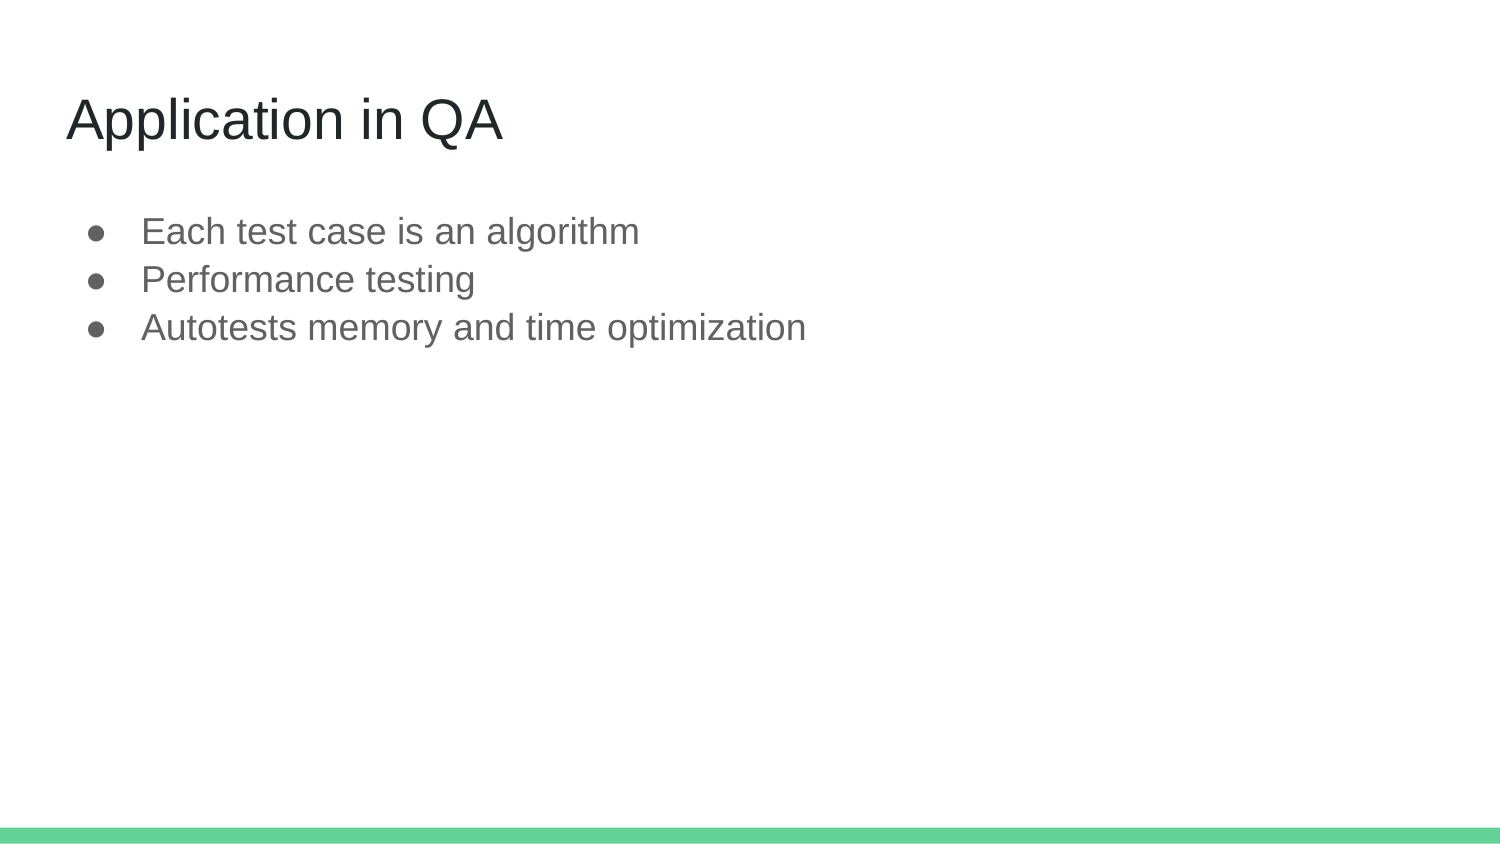

# Application in QA
Each test case is an algorithm
Performance testing
Autotests memory and time optimization